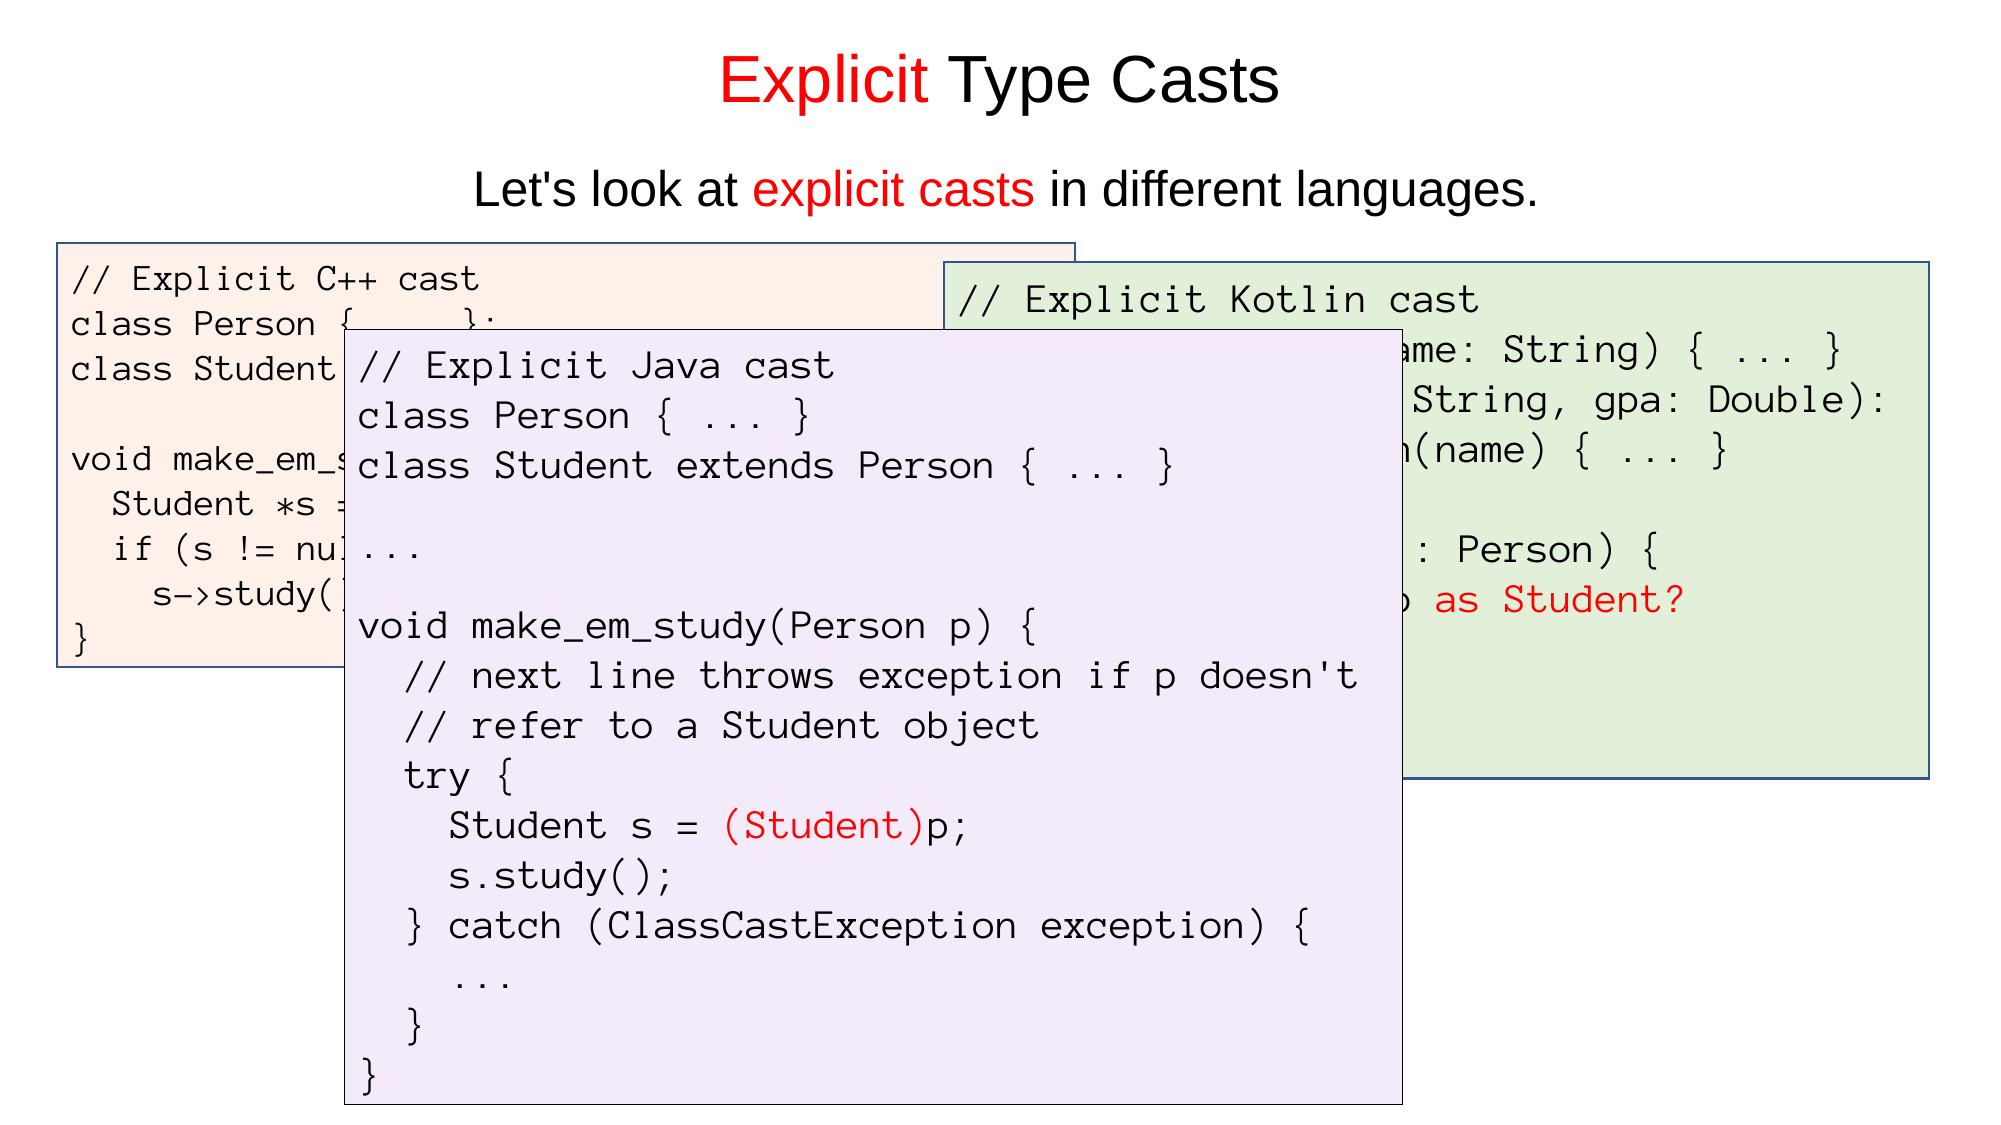

# Explicit Type Casts
Let's look at explicit casts in different languages.
// Explicit C++ cast
class Person { ... };
class Student: public Person { ... }

void make_em_study(Person *p) {
  Student *s = dynamic_cast<Student*>(p);
  if (s != nullptr)
    s->study();
}
// Explicit Kotlin cast
open class Person(name: String) { ... }
class Student(name: String, gpa: Double):
              Person(name) { ... }

fun make_em_study(p : Person) {
  val s:Student? = p as Student?
  if (s != null)
    s.study()
}
// Explicit Java cast
class Person { ... }
class Student extends Person { ... }

...

void make_em_study(Person p) {
  // next line throws exception if p doesn't
  // refer to a Student object
  try {
    Student s = (Student)p;
    s.study();
  } catch (ClassCastException exception) {
    ...
  }
}